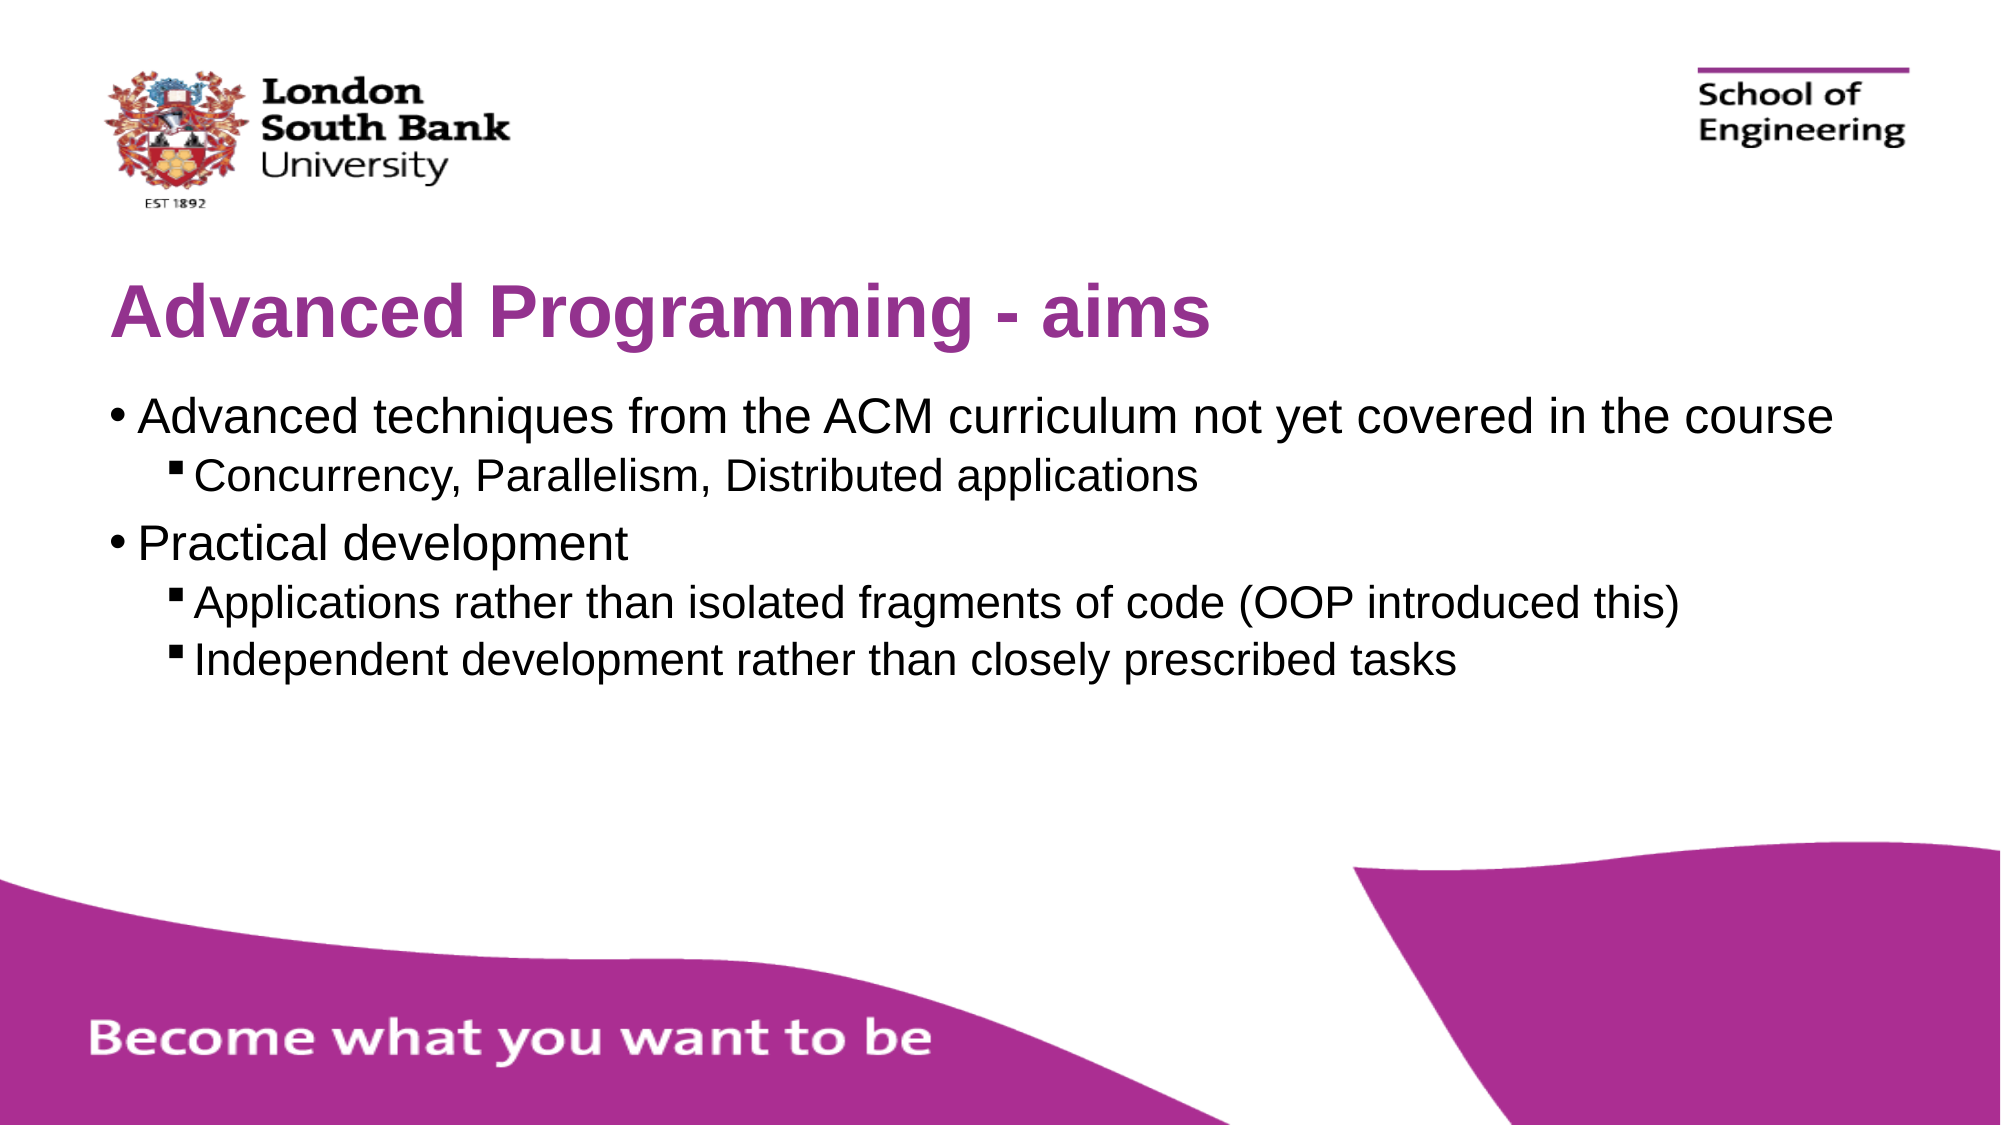

# Advanced Programming - aims
Advanced techniques from the ACM curriculum not yet covered in the course
Concurrency, Parallelism, Distributed applications
Practical development
Applications rather than isolated fragments of code (OOP introduced this)
Independent development rather than closely prescribed tasks